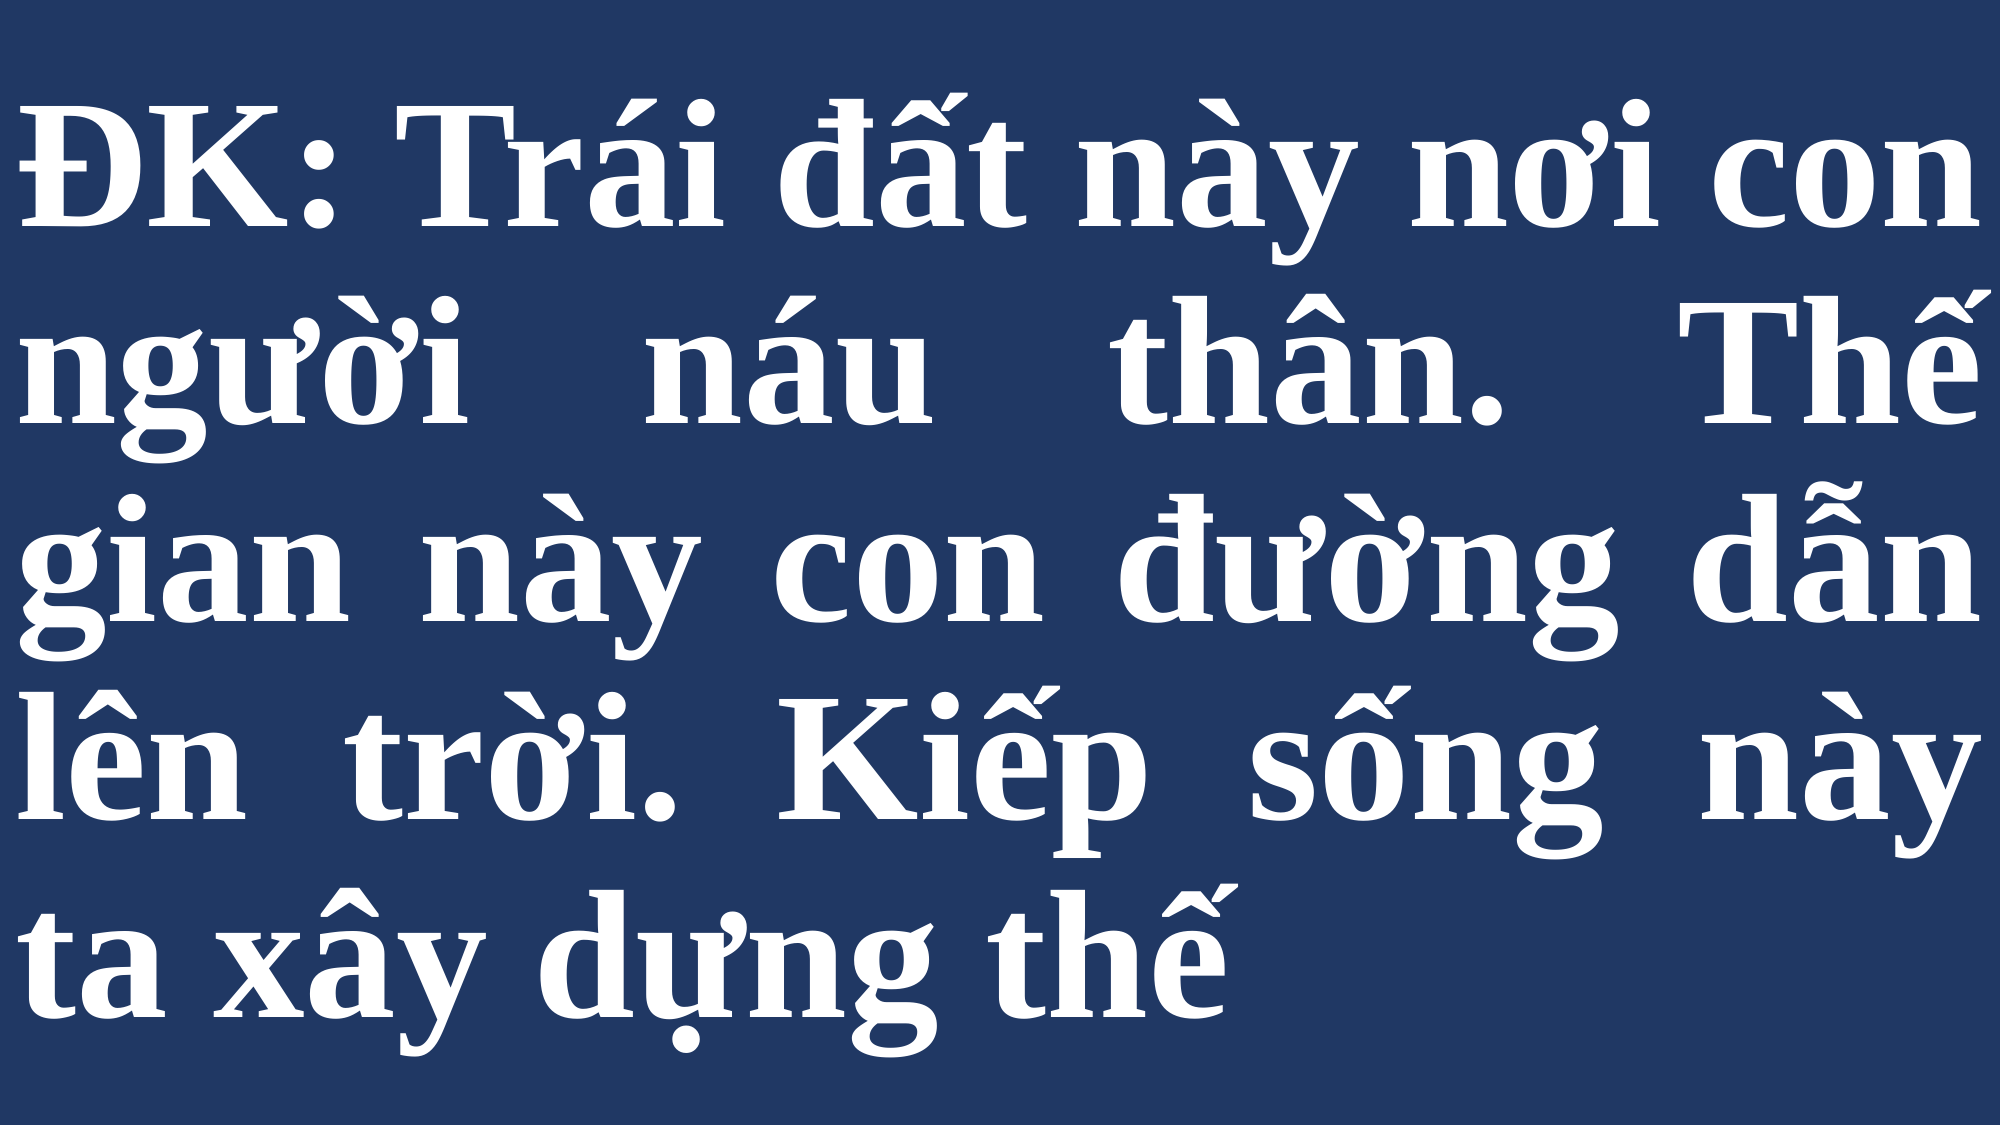

# ĐK: Trái đất này nơi con người náu thân. Thế gian này con đường dẫn lên trời. Kiếp sống này ta xây dựng thế